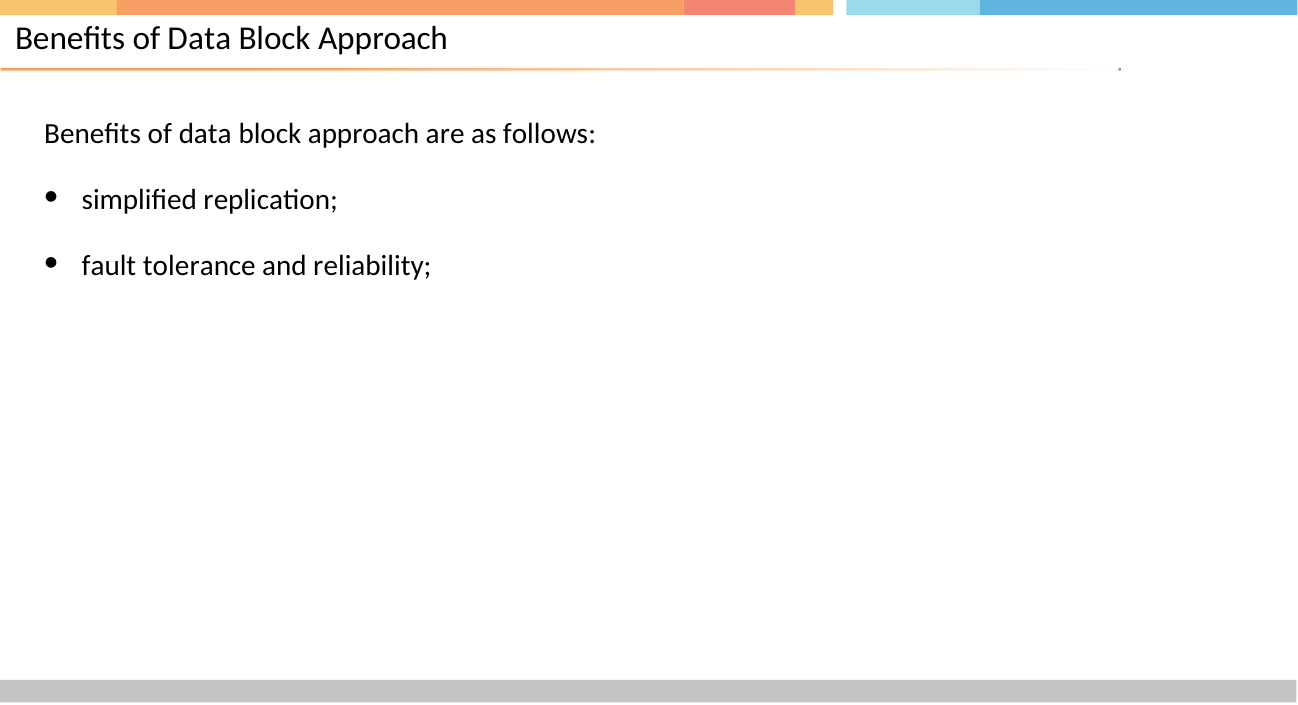

# Benefits of Data Block Approach

Benefits of data block approach are as follows:

simplified replication;

fault tolerance and reliability;